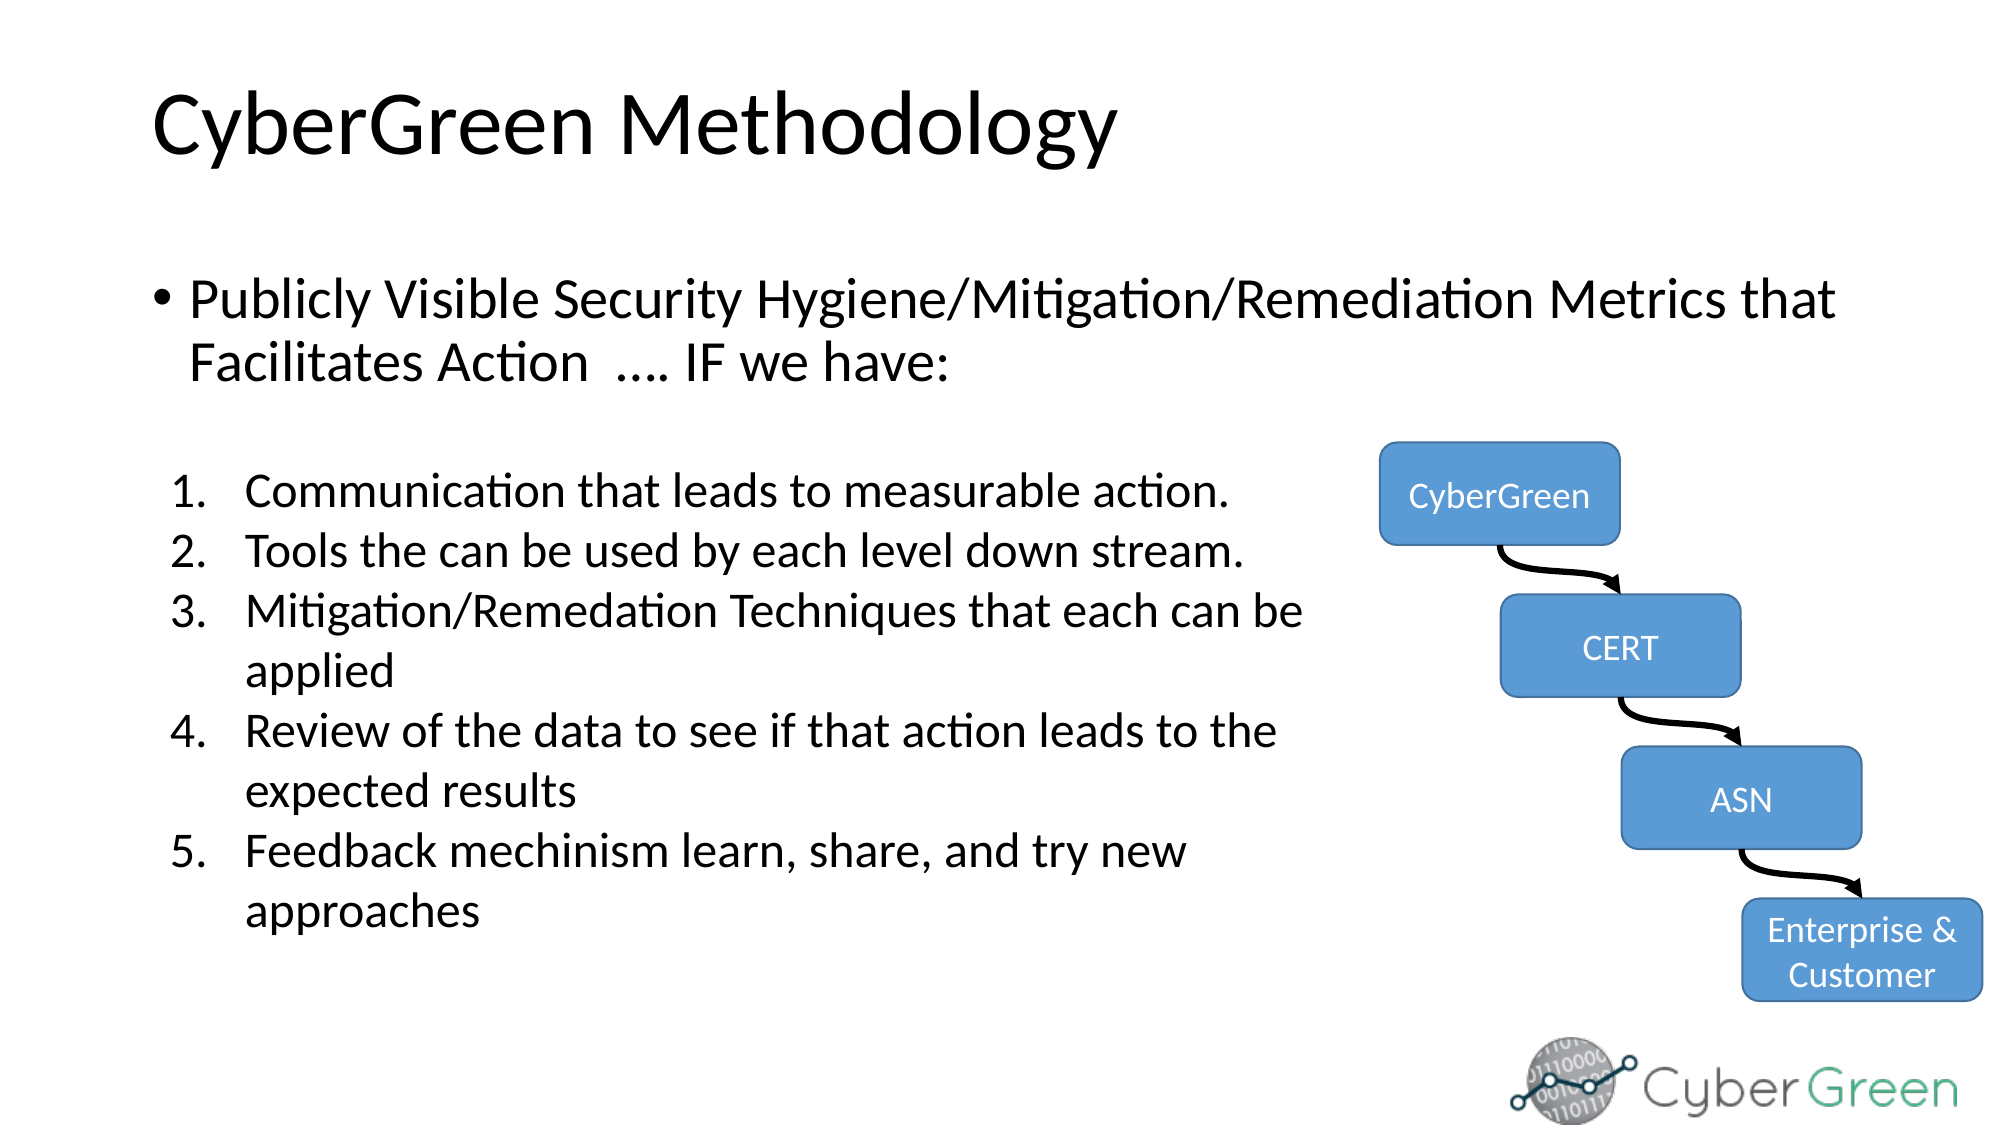

# CyberGreen Methodology
Publicly Visible Security Hygiene/Mitigation/Remediation Metrics that Facilitates Action  …. IF we have:
CyberGreen
Communication that leads to measurable action.
Tools the can be used by each level down stream.
Mitigation/Remedation Techniques that each can be applied
Review of the data to see if that action leads to the expected results
Feedback mechinism learn, share, and try new approaches
CERT
ASN
Enterprise &
Customer